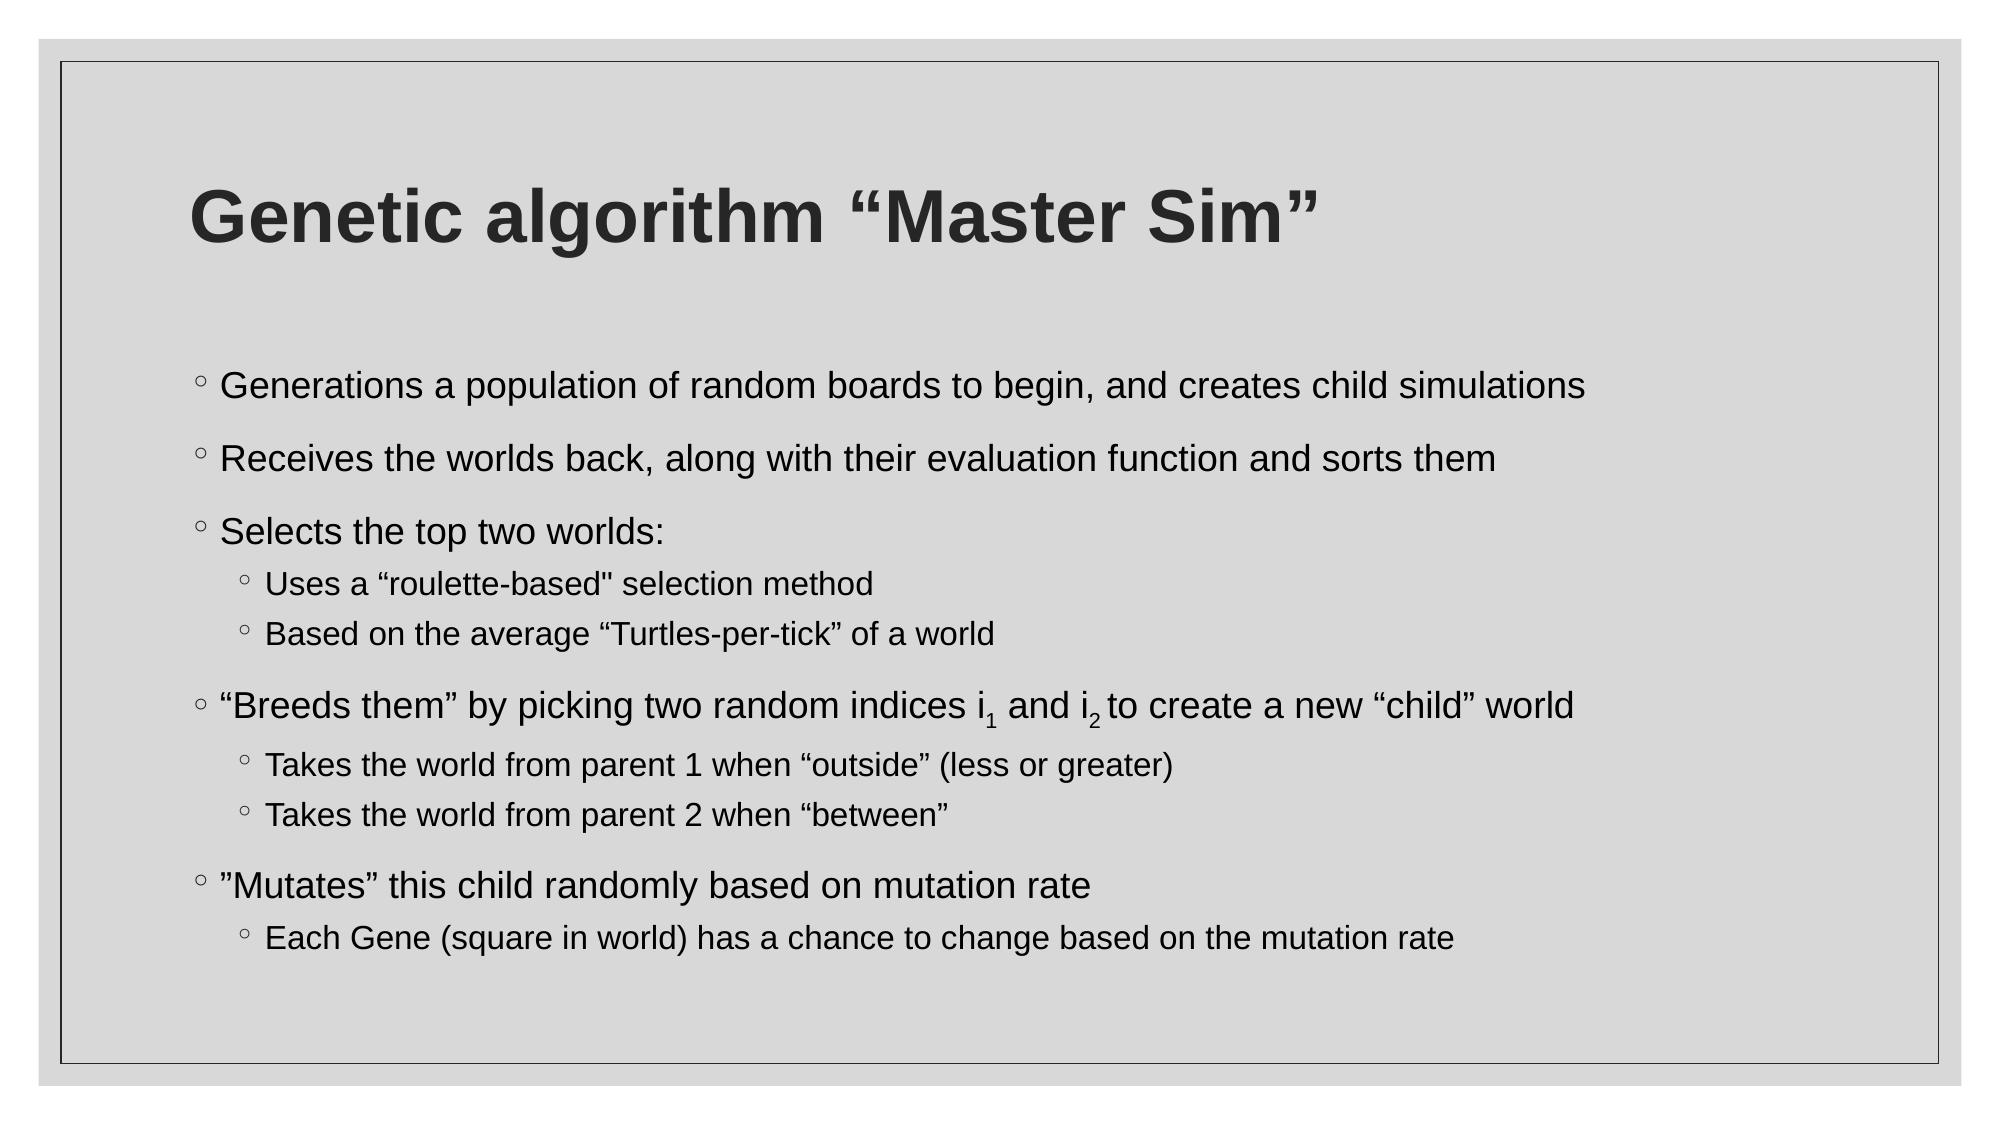

# Genetic algorithm “Master Sim”
Generations a population of random boards to begin, and creates child simulations
Receives the worlds back, along with their evaluation function and sorts them
Selects the top two worlds:
Uses a “roulette-based" selection method
Based on the average “Turtles-per-tick” of a world
“Breeds them” by picking two random indices i1 and i2 to create a new “child” world
Takes the world from parent 1 when “outside” (less or greater)
Takes the world from parent 2 when “between”
”Mutates” this child randomly based on mutation rate
Each Gene (square in world) has a chance to change based on the mutation rate